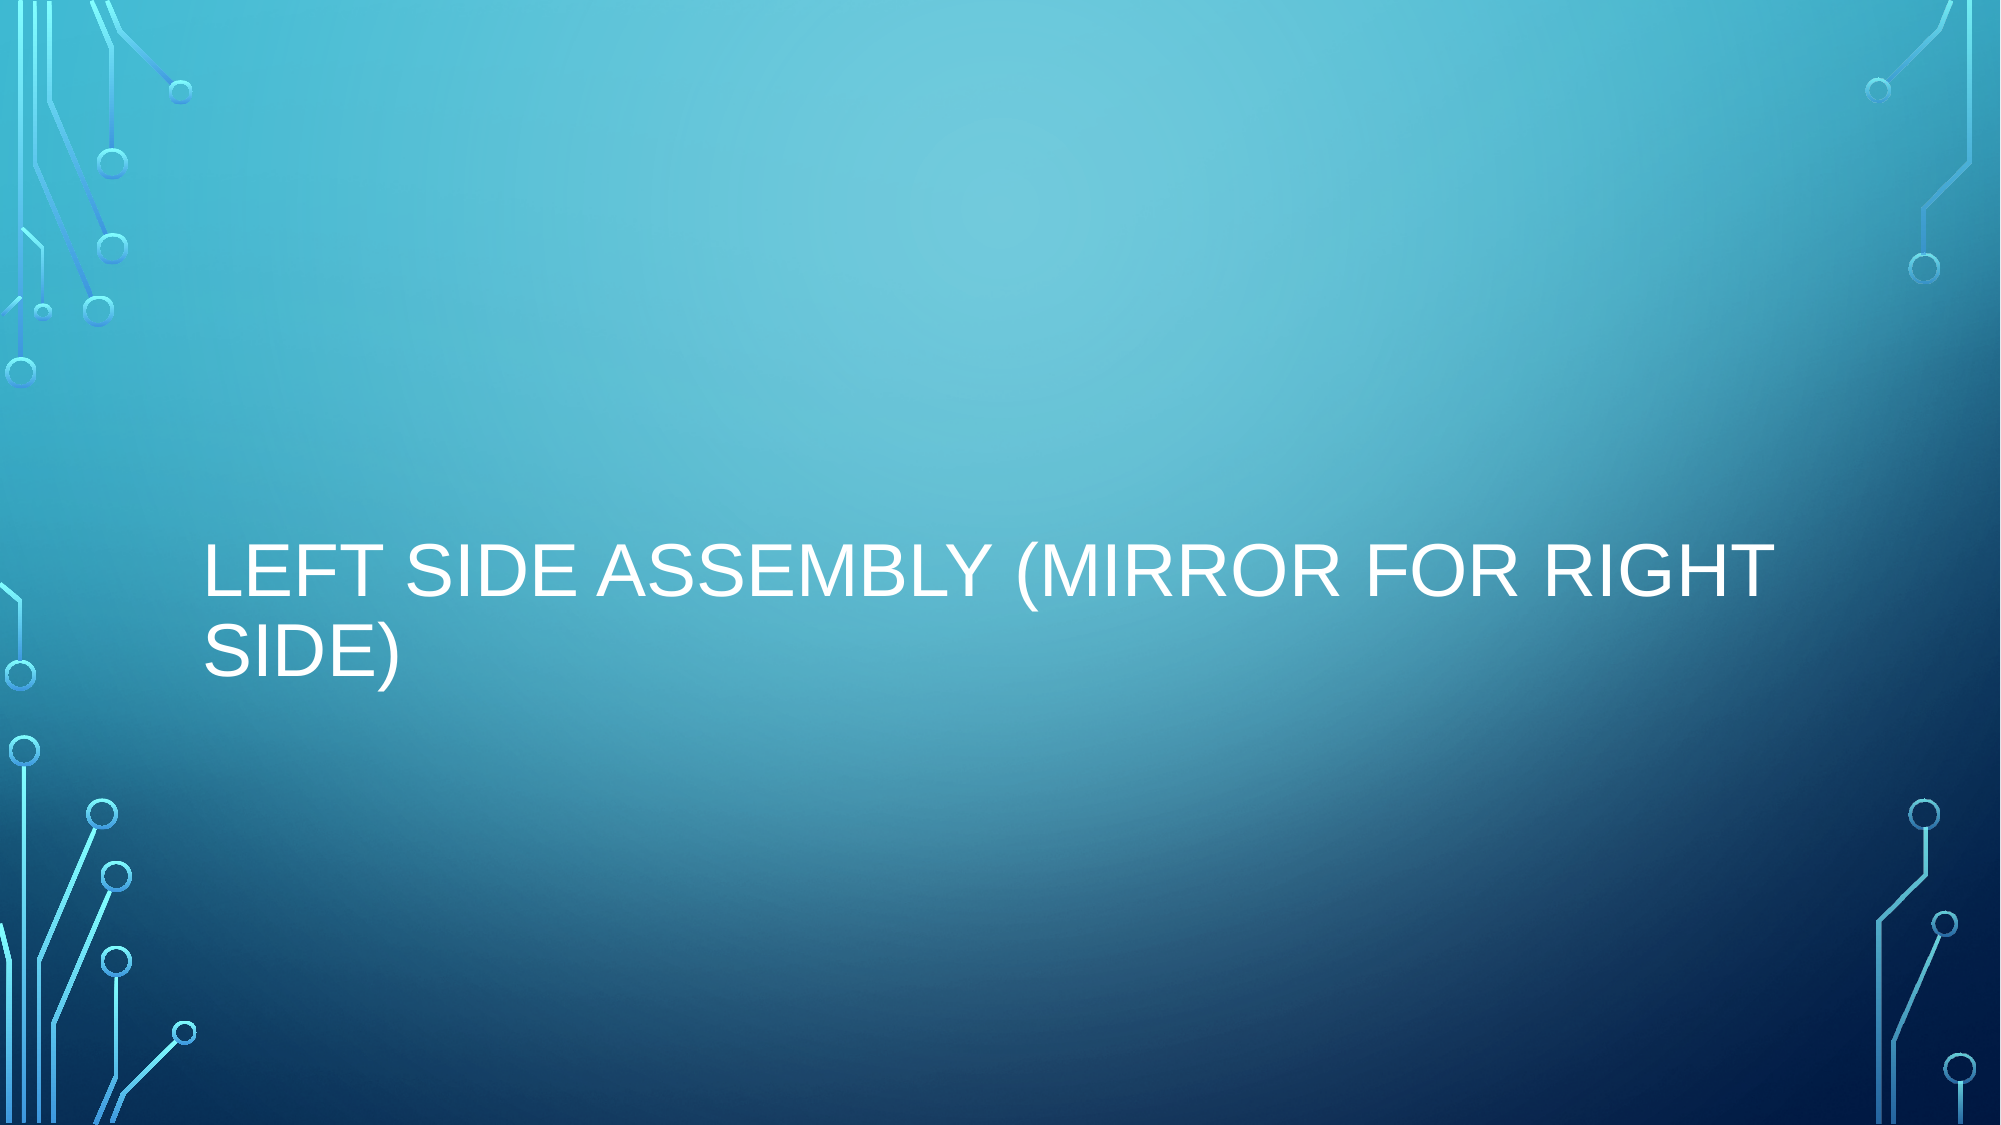

# Left Side Assembly (Mirror for Right Side)